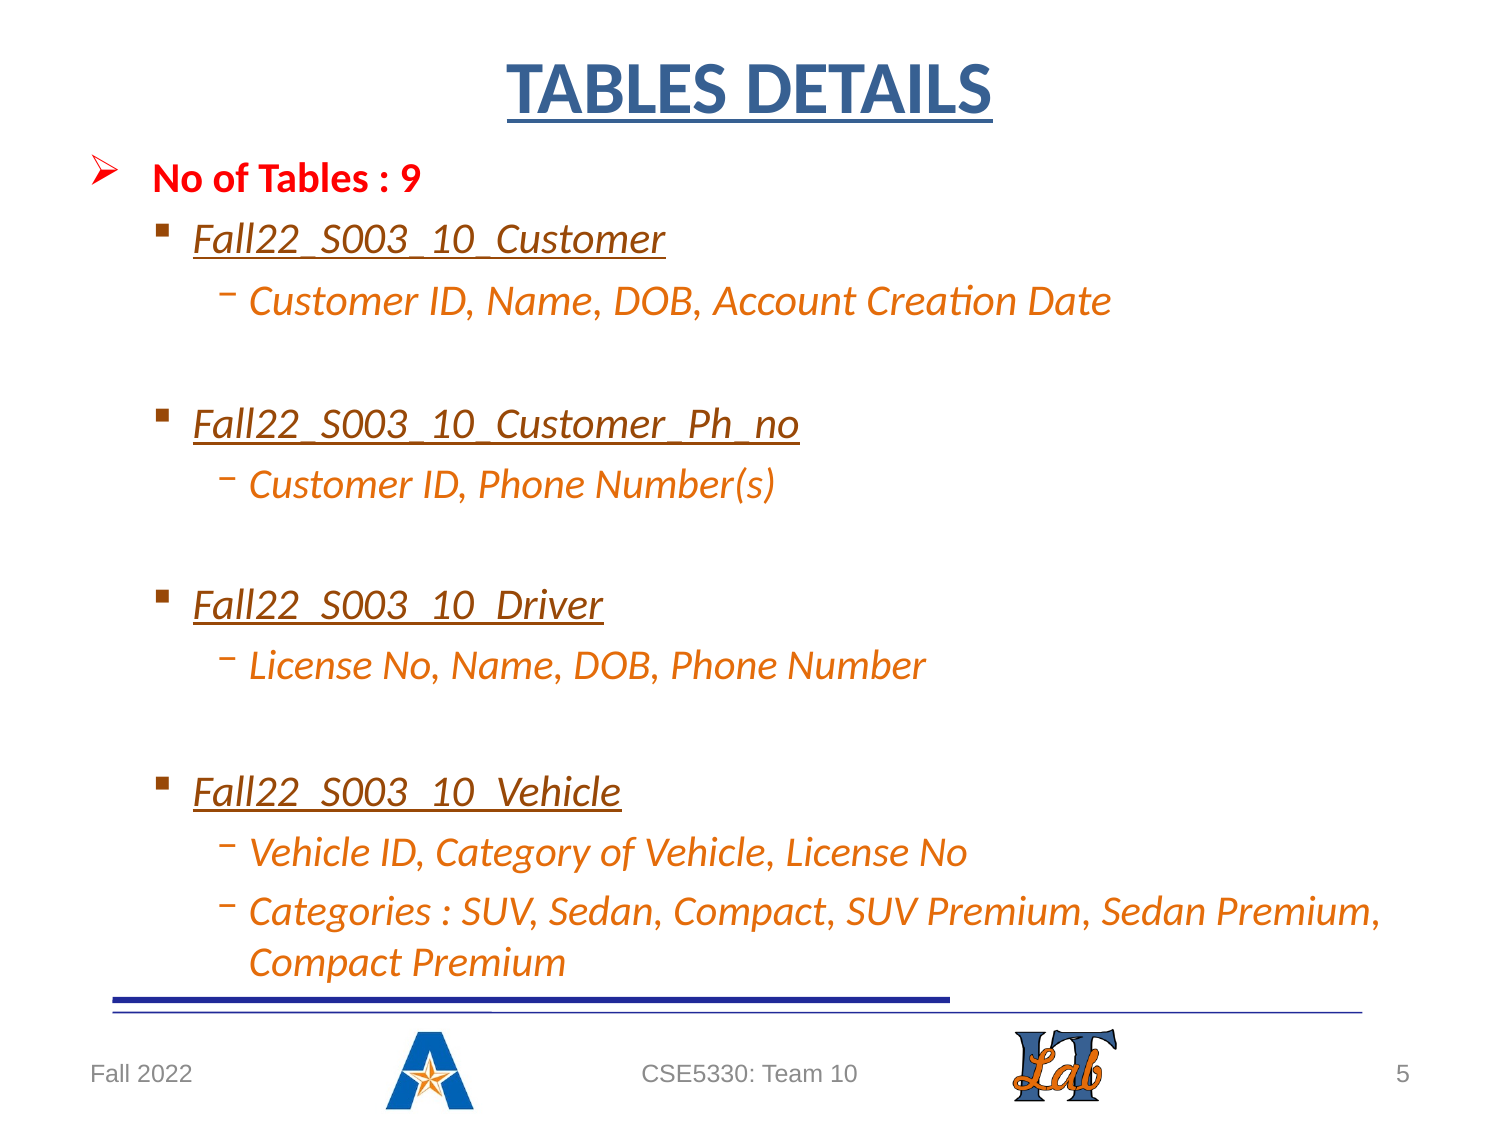

# TABLES DETAILS
No of Tables : 9
Fall22_S003_10_Customer
Customer ID, Name, DOB, Account Creation Date

Fall22_S003_10_Customer_Ph_no
Customer ID, Phone Number(s)

Fall22_S003_10_Driver
License No, Name, DOB, Phone Number

Fall22_S003_10_Vehicle
Vehicle ID, Category of Vehicle, License No
Categories : SUV, Sedan, Compact, SUV Premium, Sedan Premium, Compact Premium

Fall 2022
CSE5330: Team 10
5